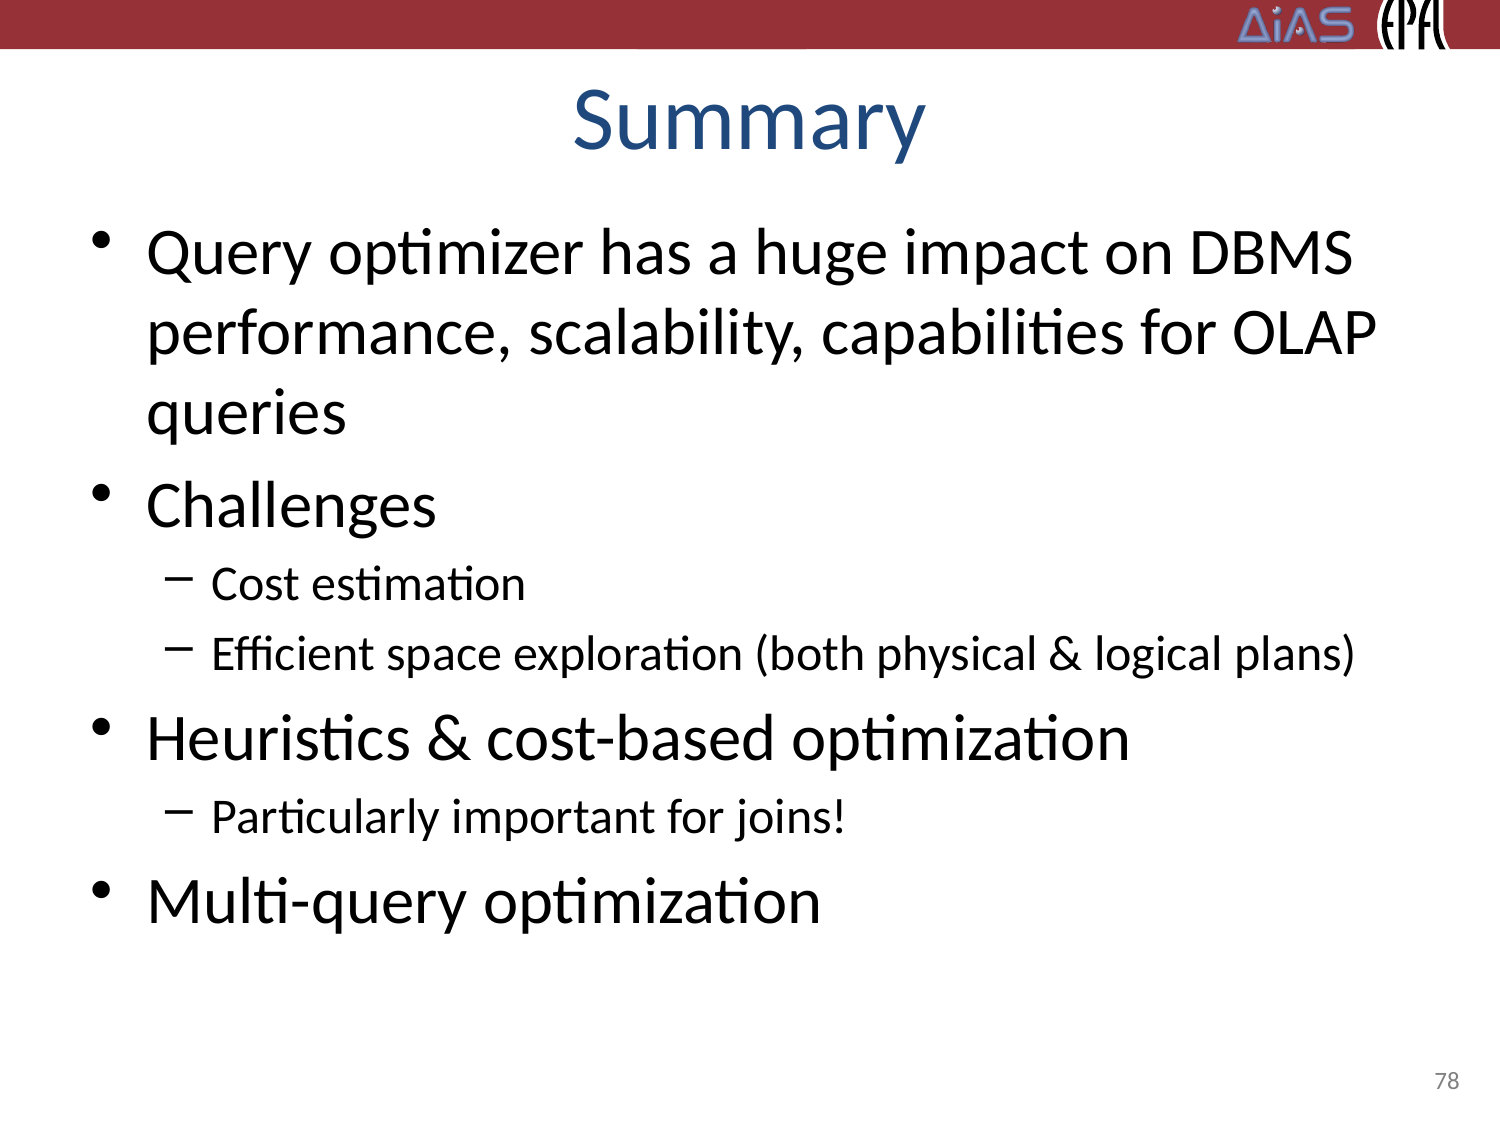

# Summary
Query optimizer has a huge impact on DBMS performance, scalability, capabilities for OLAP queries
Challenges
Cost estimation
Efficient space exploration (both physical & logical plans)
Heuristics & cost-based optimization
Particularly important for joins!
Multi-query optimization

78